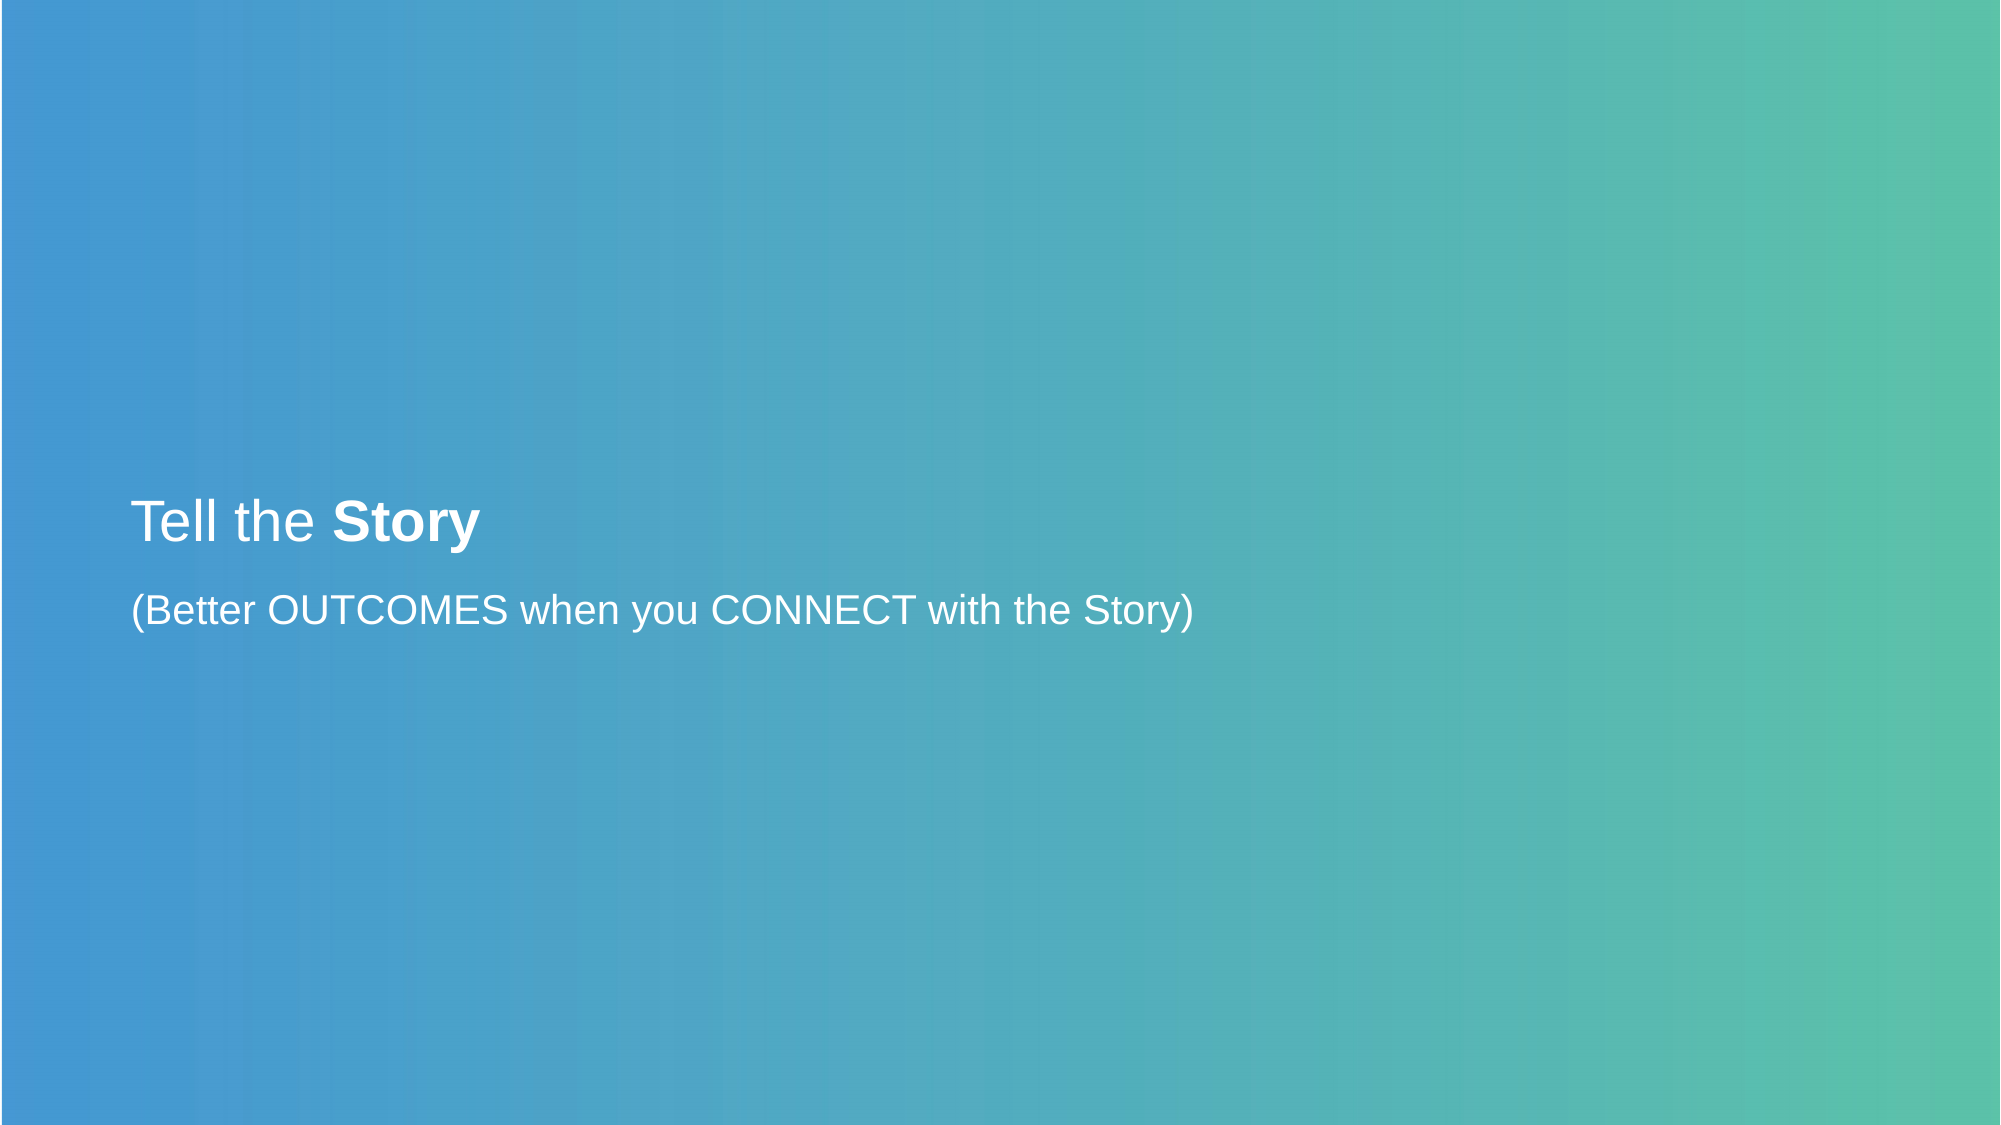

# Tell the Story
(Better OUTCOMES when you CONNECT with the Story)